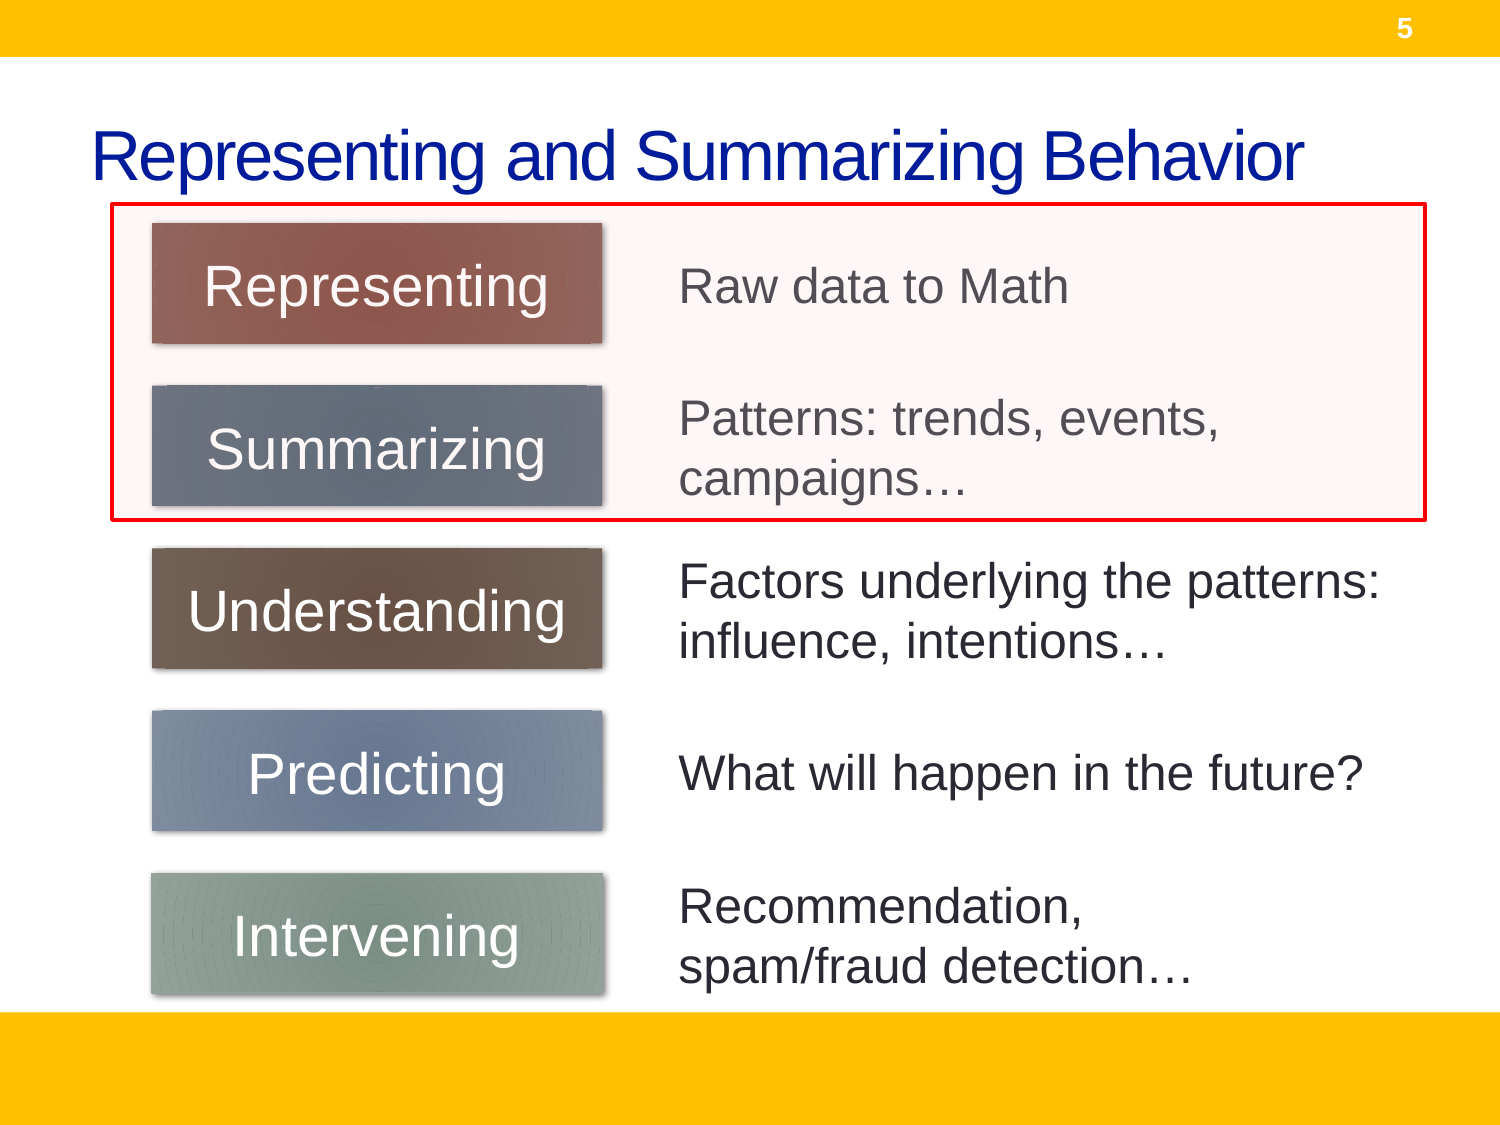

5
# Representing and Summarizing Behavior

Representing
Raw data to Math
Summarizing
Patterns: trends, events, campaigns…
Understanding
Factors underlying the patterns: influence, intentions…
Predicting
What will happen in the future?
Intervening
Recommendation,
spam/fraud detection…